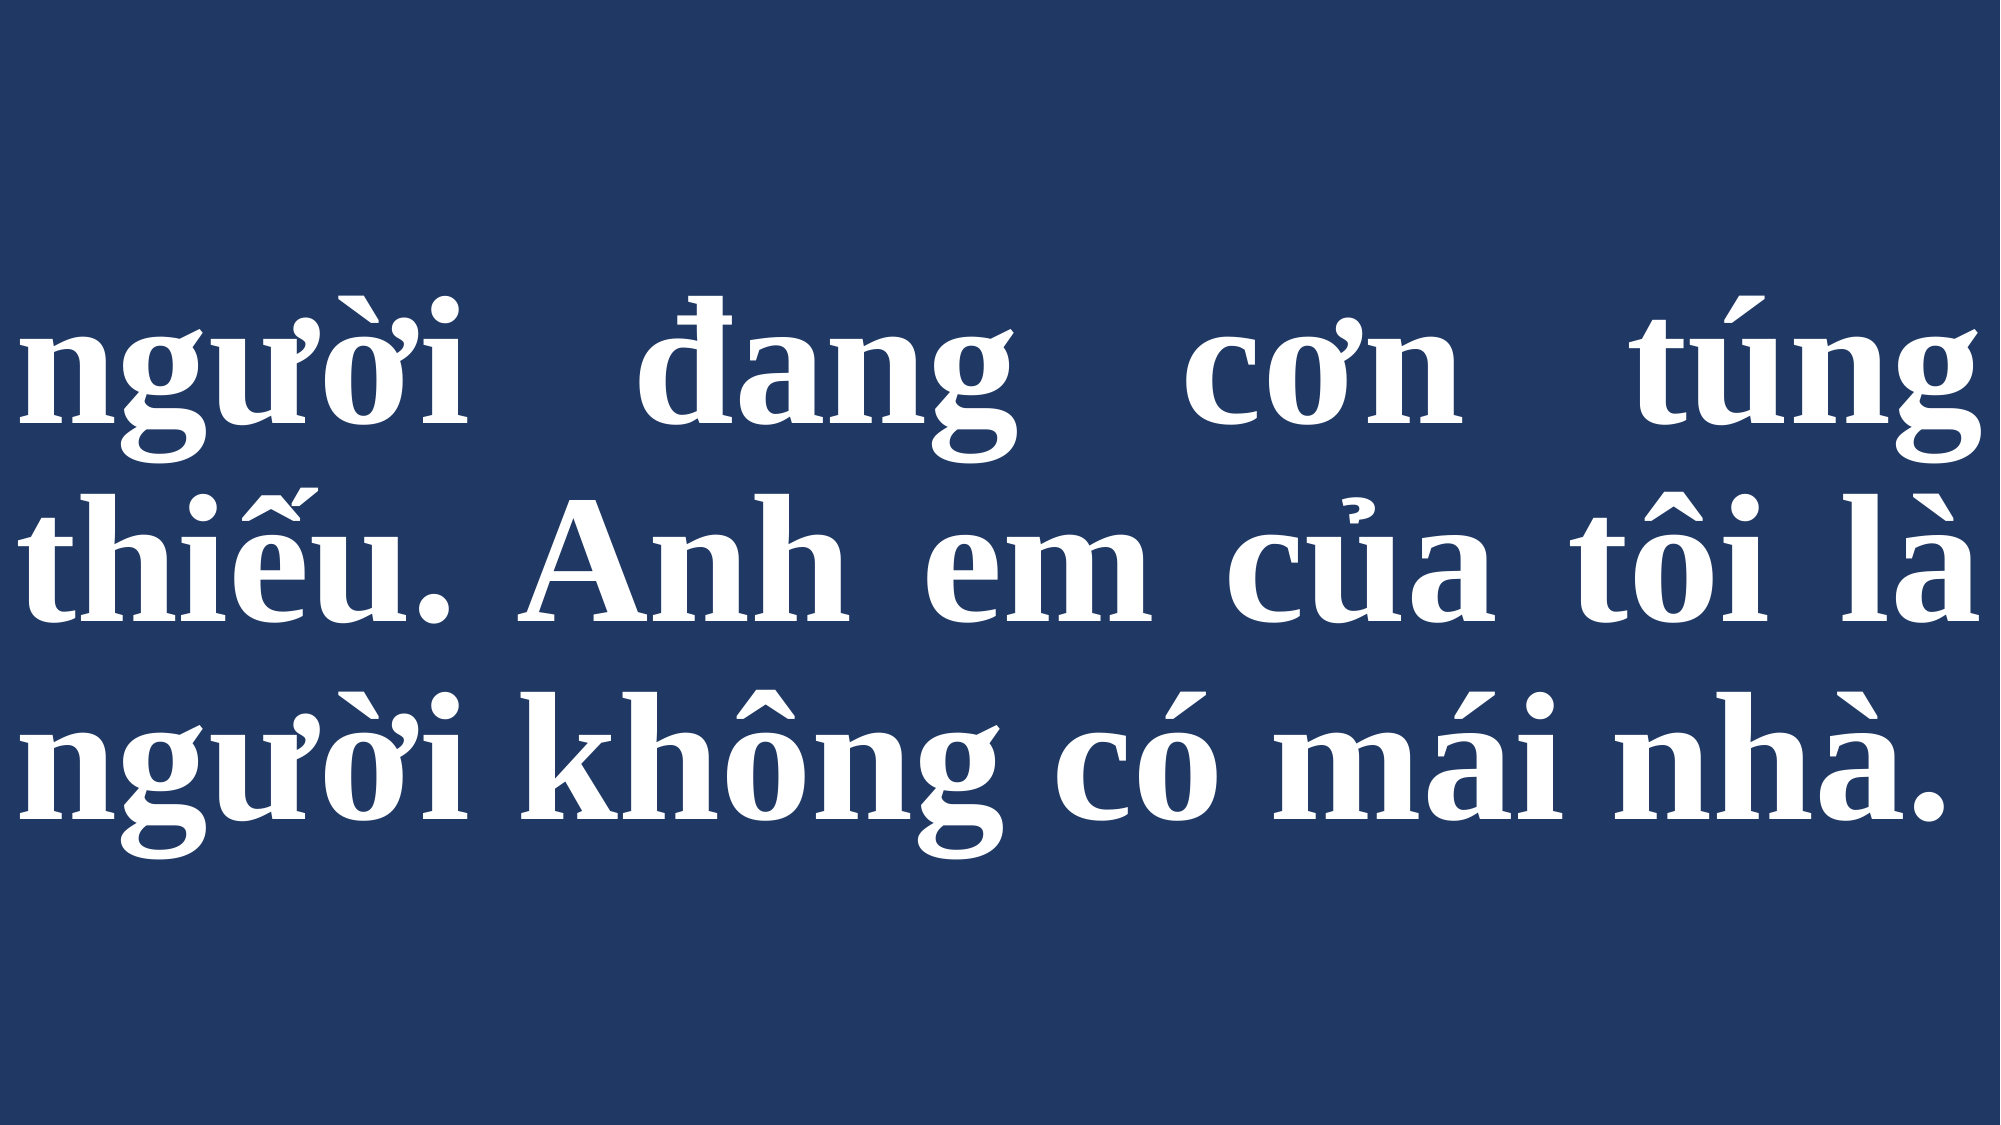

# người đang cơn túng thiếu. Anh em của tôi là người không có mái nhà.